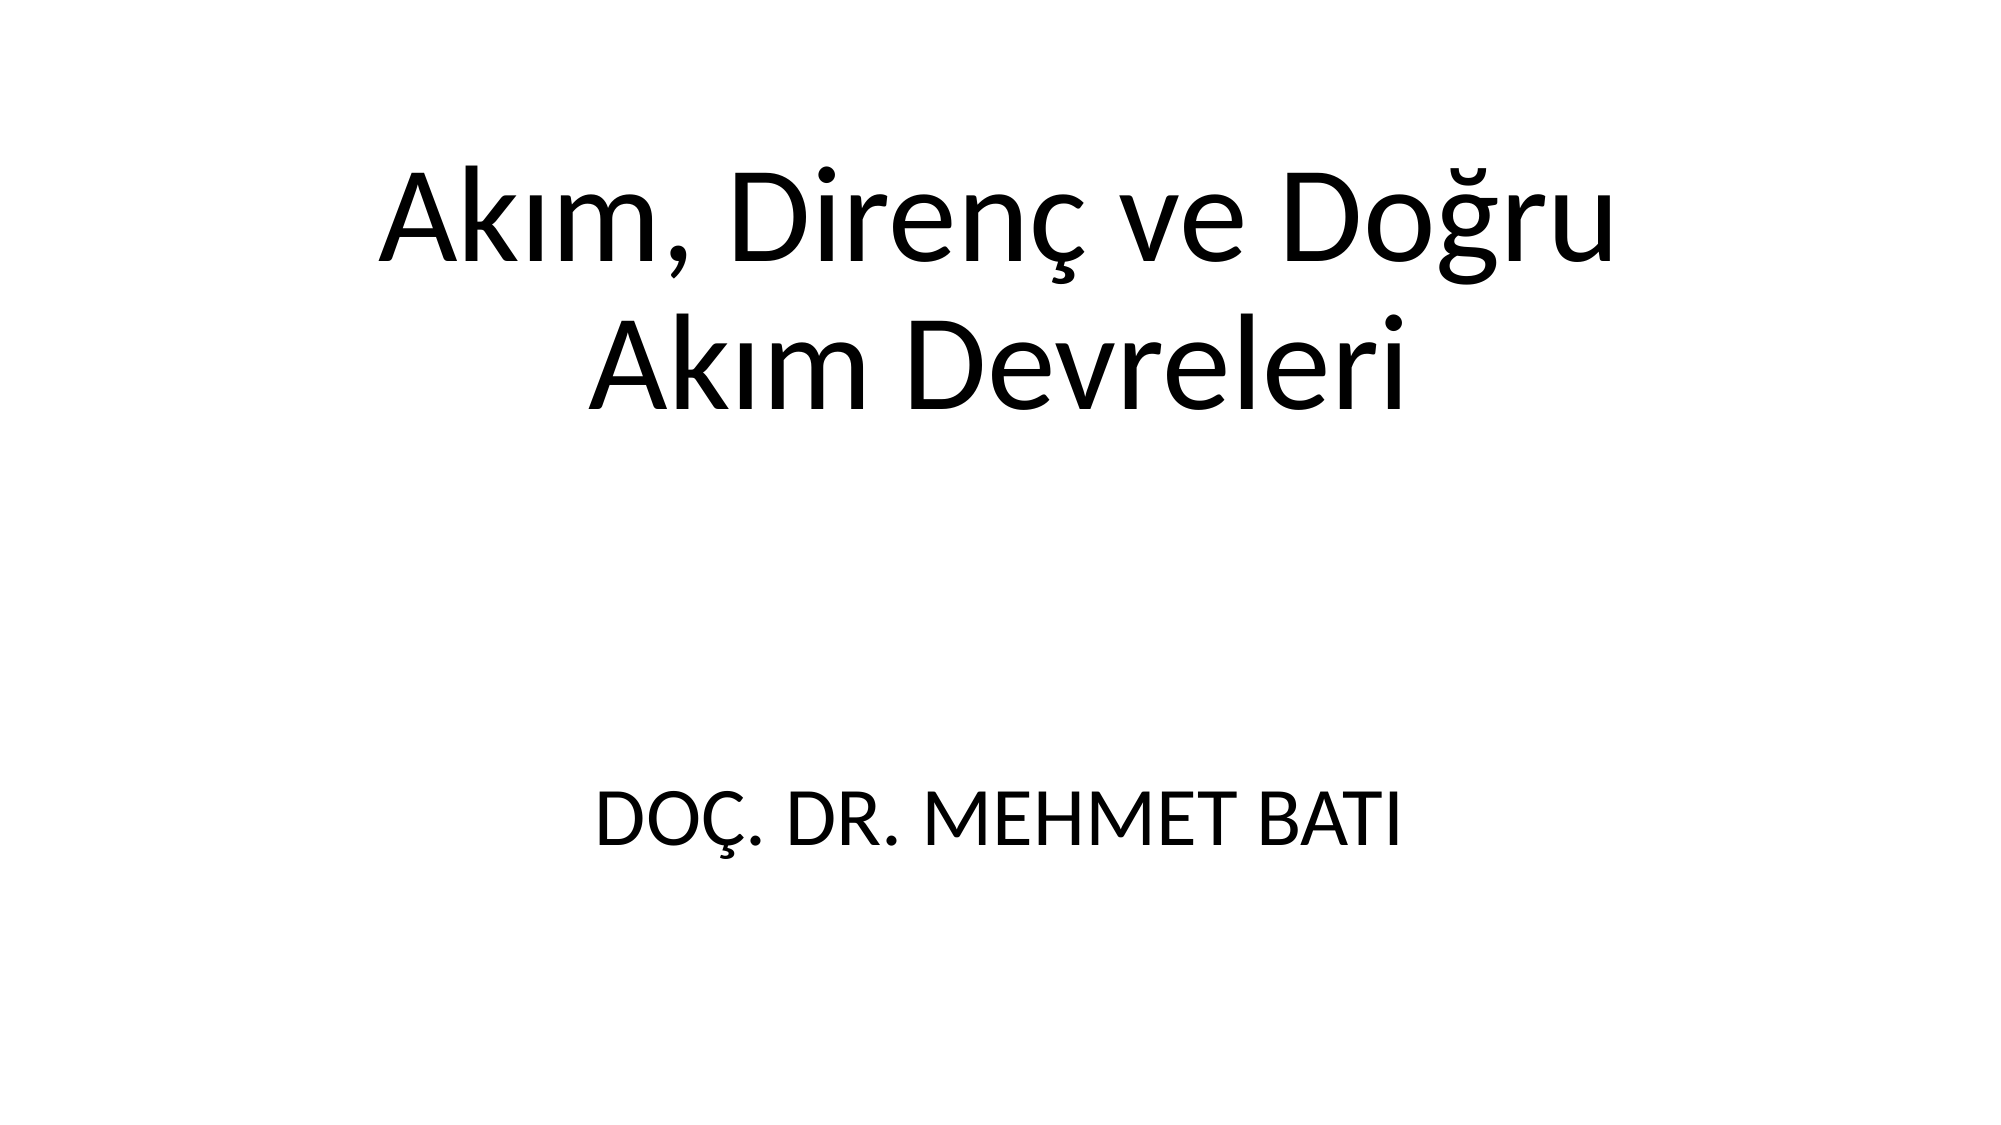

# Akım, Direnç ve Doğru Akım Devreleri
DOÇ. DR. MEHMET BATI